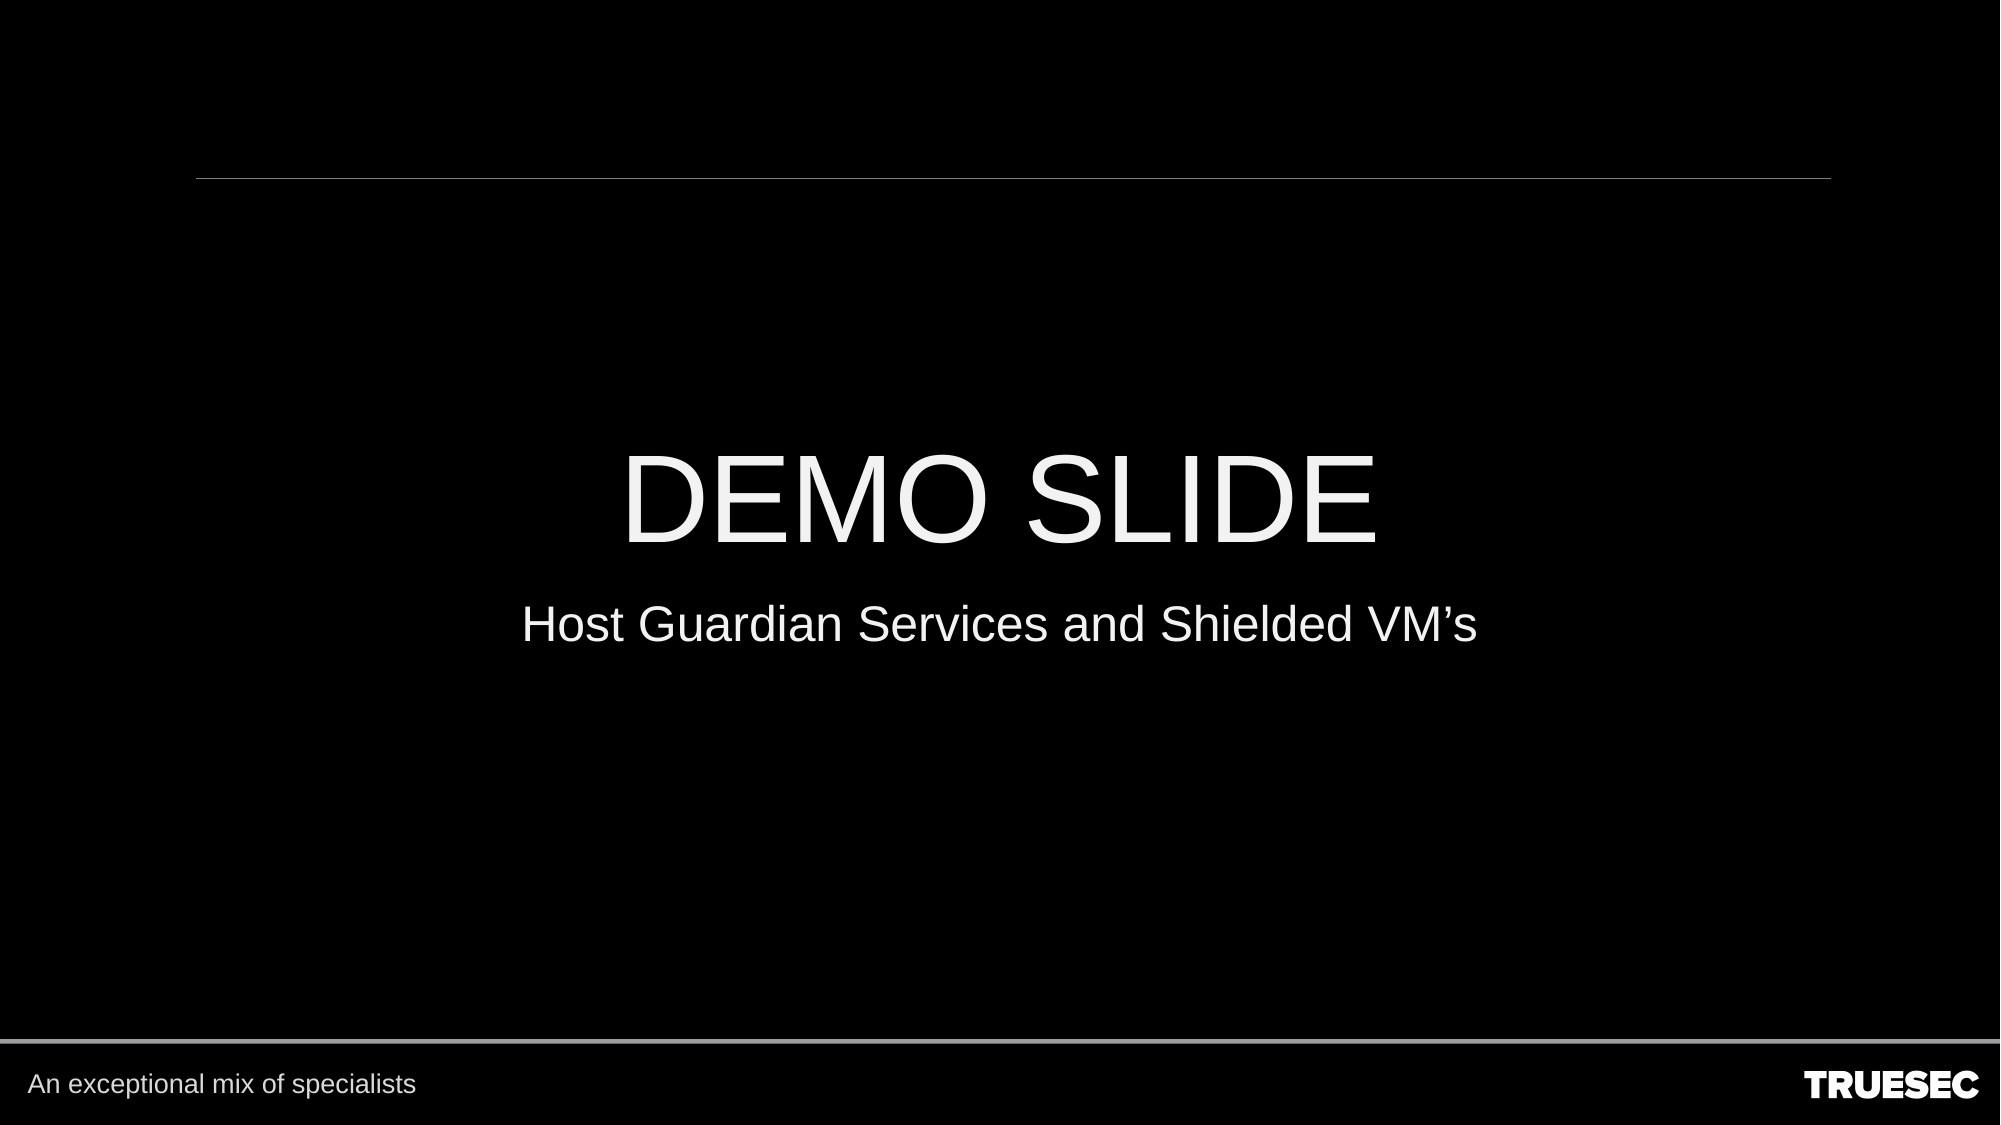

# DEMO SLIDE
Host Guardian Services and Shielded VM’s